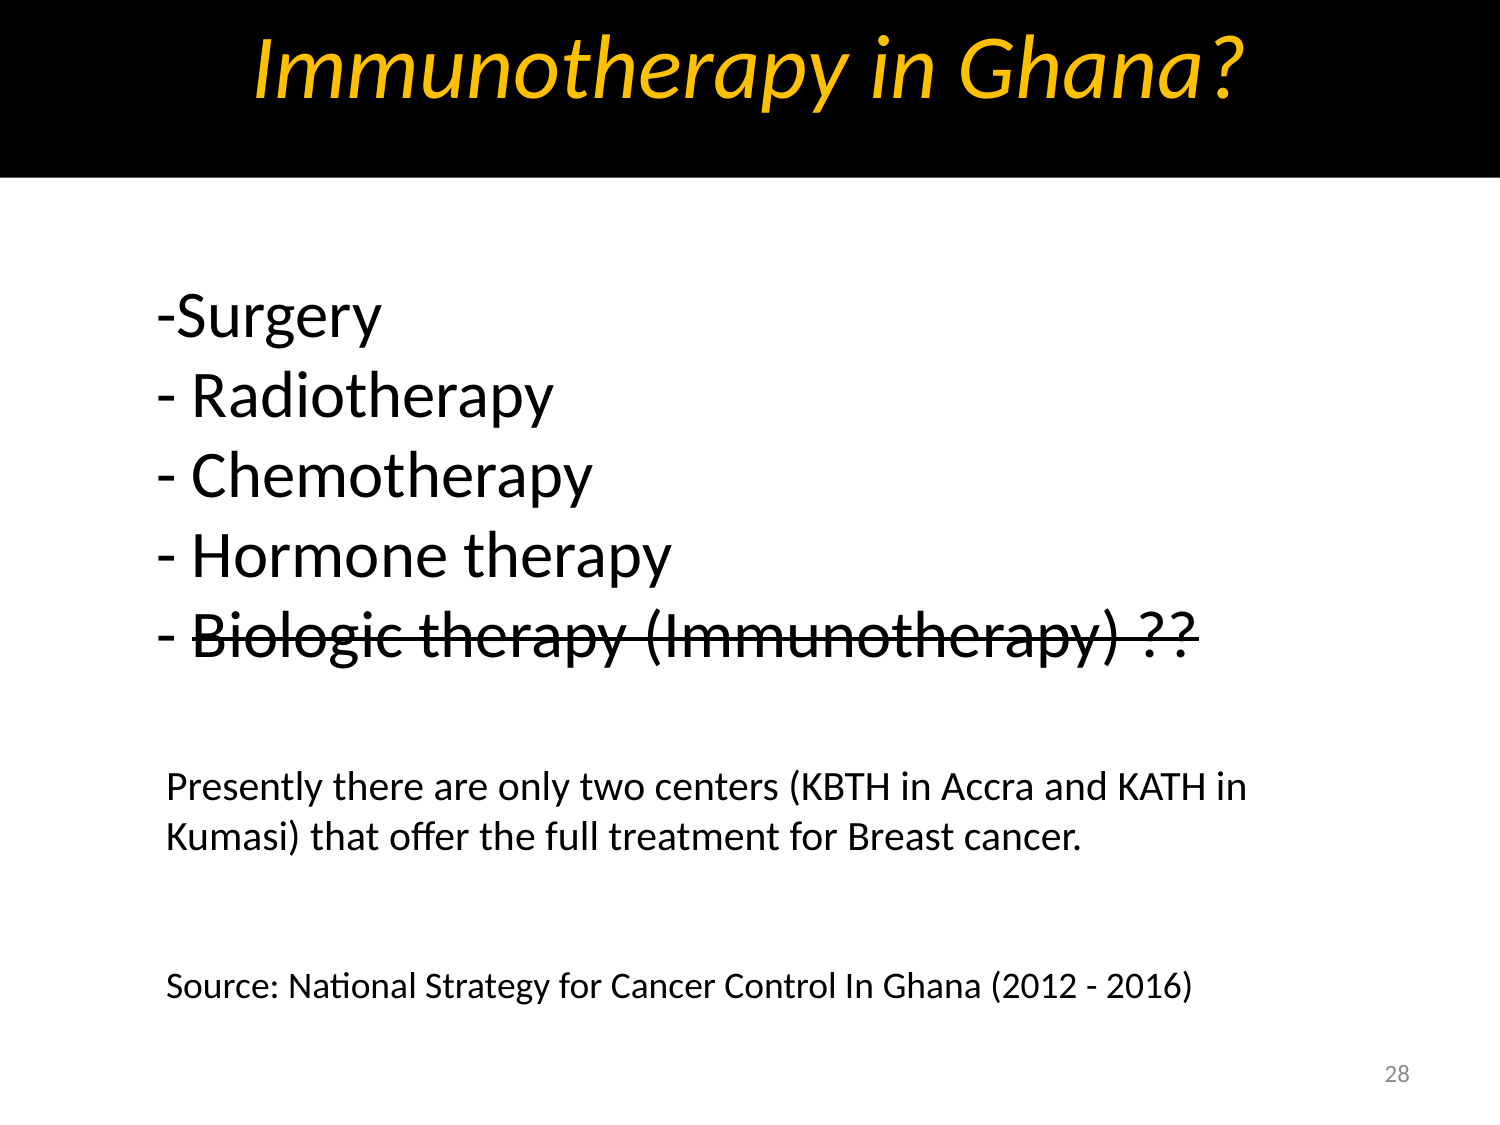

# Immunotherapy in Ghana?
-Surgery
- Radiotherapy
- Chemotherapy
- Hormone therapy
- Biologic therapy (Immunotherapy) ??
Presently there are only two centers (KBTH in Accra and KATH in Kumasi) that offer the full treatment for Breast cancer.
Source: National Strategy for Cancer Control In Ghana (2012 - 2016)
28